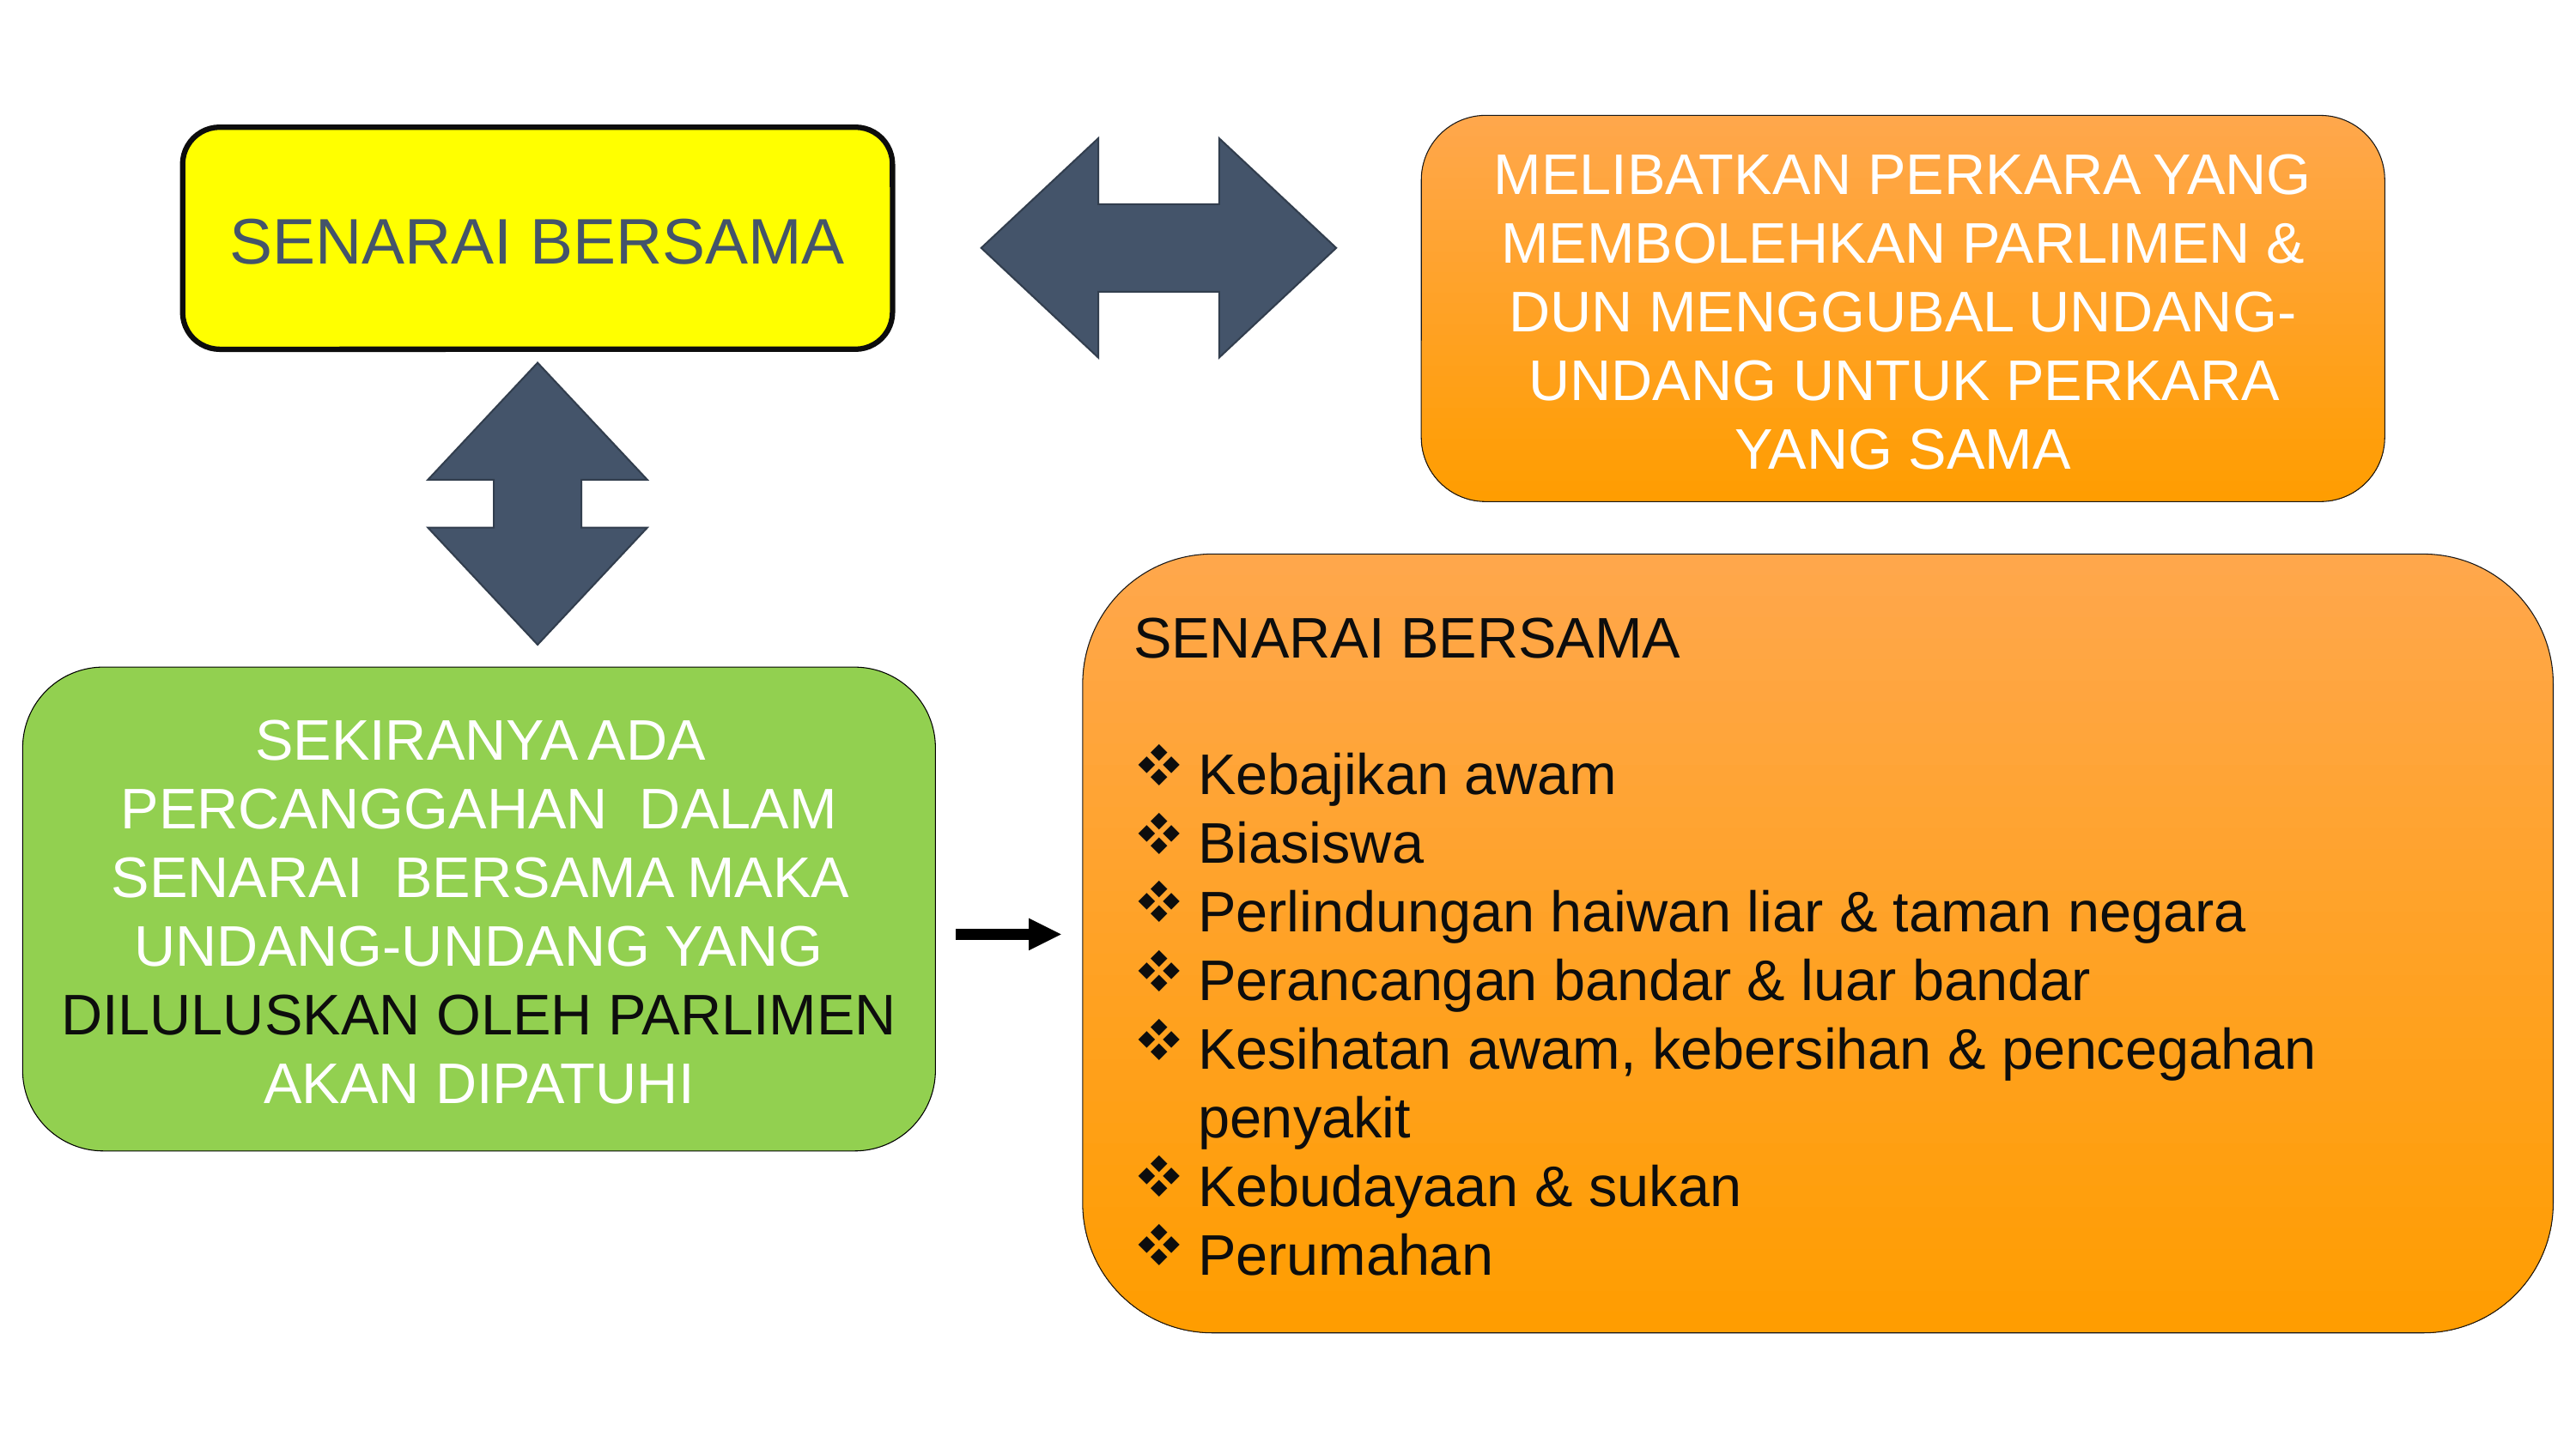

MELIBATKAN PERKARA YANG MEMBOLEHKAN PARLIMEN & DUN MENGGUBAL UNDANG-UNDANG UNTUK PERKARA YANG SAMA
SENARAI BERSAMA

SENARAI BERSAMA

Kebajikan awam
Biasiswa
Perlindungan haiwan liar & taman negara
Perancangan bandar & luar bandar
Kesihatan awam, kebersihan & pencegahan penyakit
Kebudayaan & sukan
Perumahan

SEKIRANYA ADA PERCANGGAHAN  DALAM SENARAI  BERSAMA MAKA UNDANG-UNDANG YANG DILULUSKAN OLEH PARLIMEN AKAN DIPATUHI